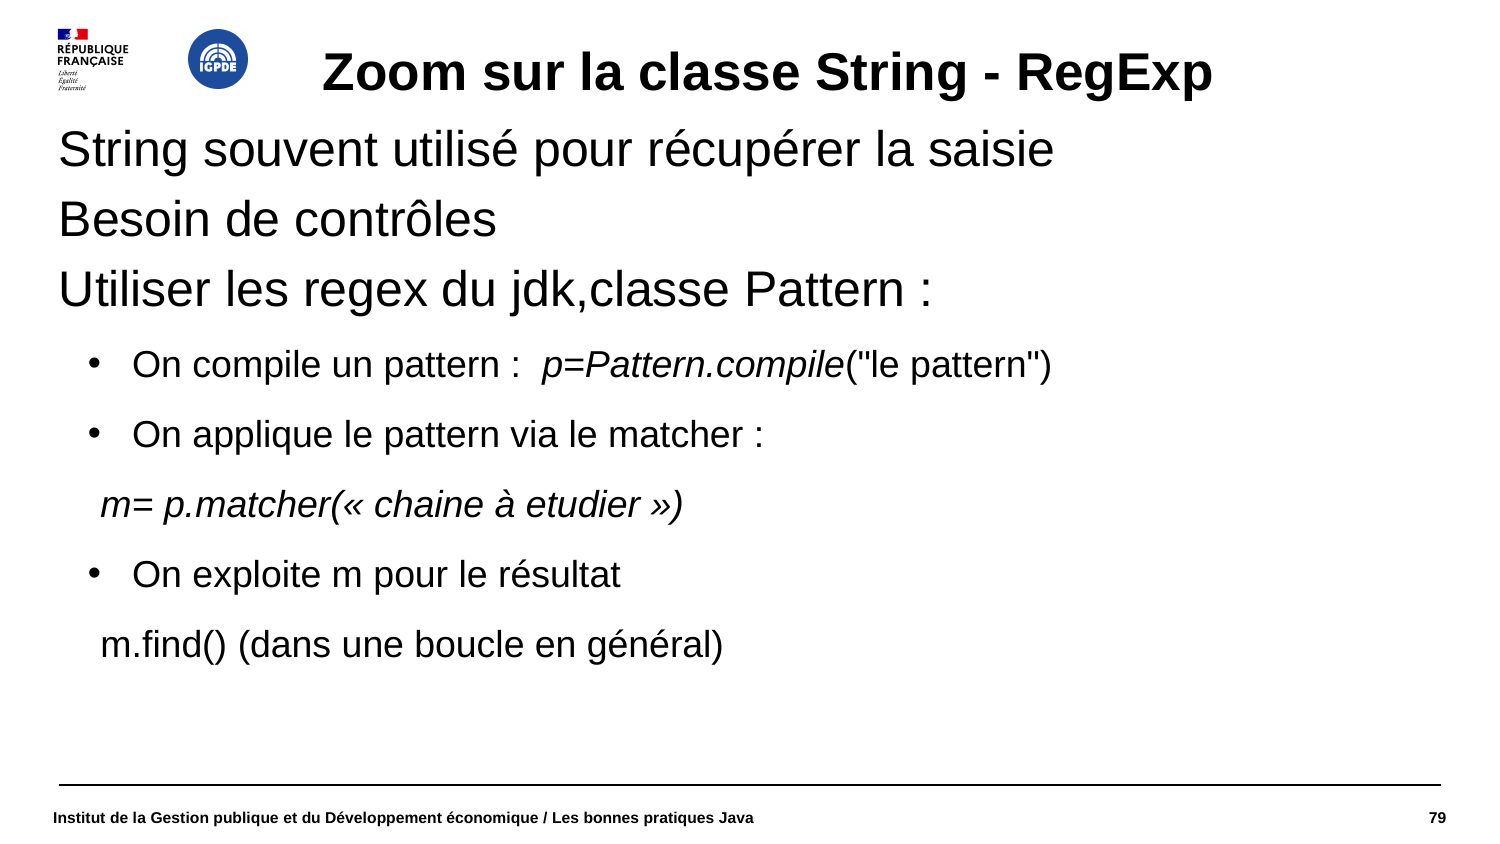

# Zoom sur la classe String - RegExp
String souvent utilisé pour récupérer la saisie
Besoin de contrôles
Utiliser les regex du jdk,classe Pattern :
On compile un pattern :  p=Pattern.compile("le pattern")
On applique le pattern via le matcher :
	m= p.matcher(« chaine à etudier »)
On exploite m pour le résultat
	m.find() (dans une boucle en général)

Institut de la Gestion publique et du Développement économique / Les bonnes pratiques Java
79